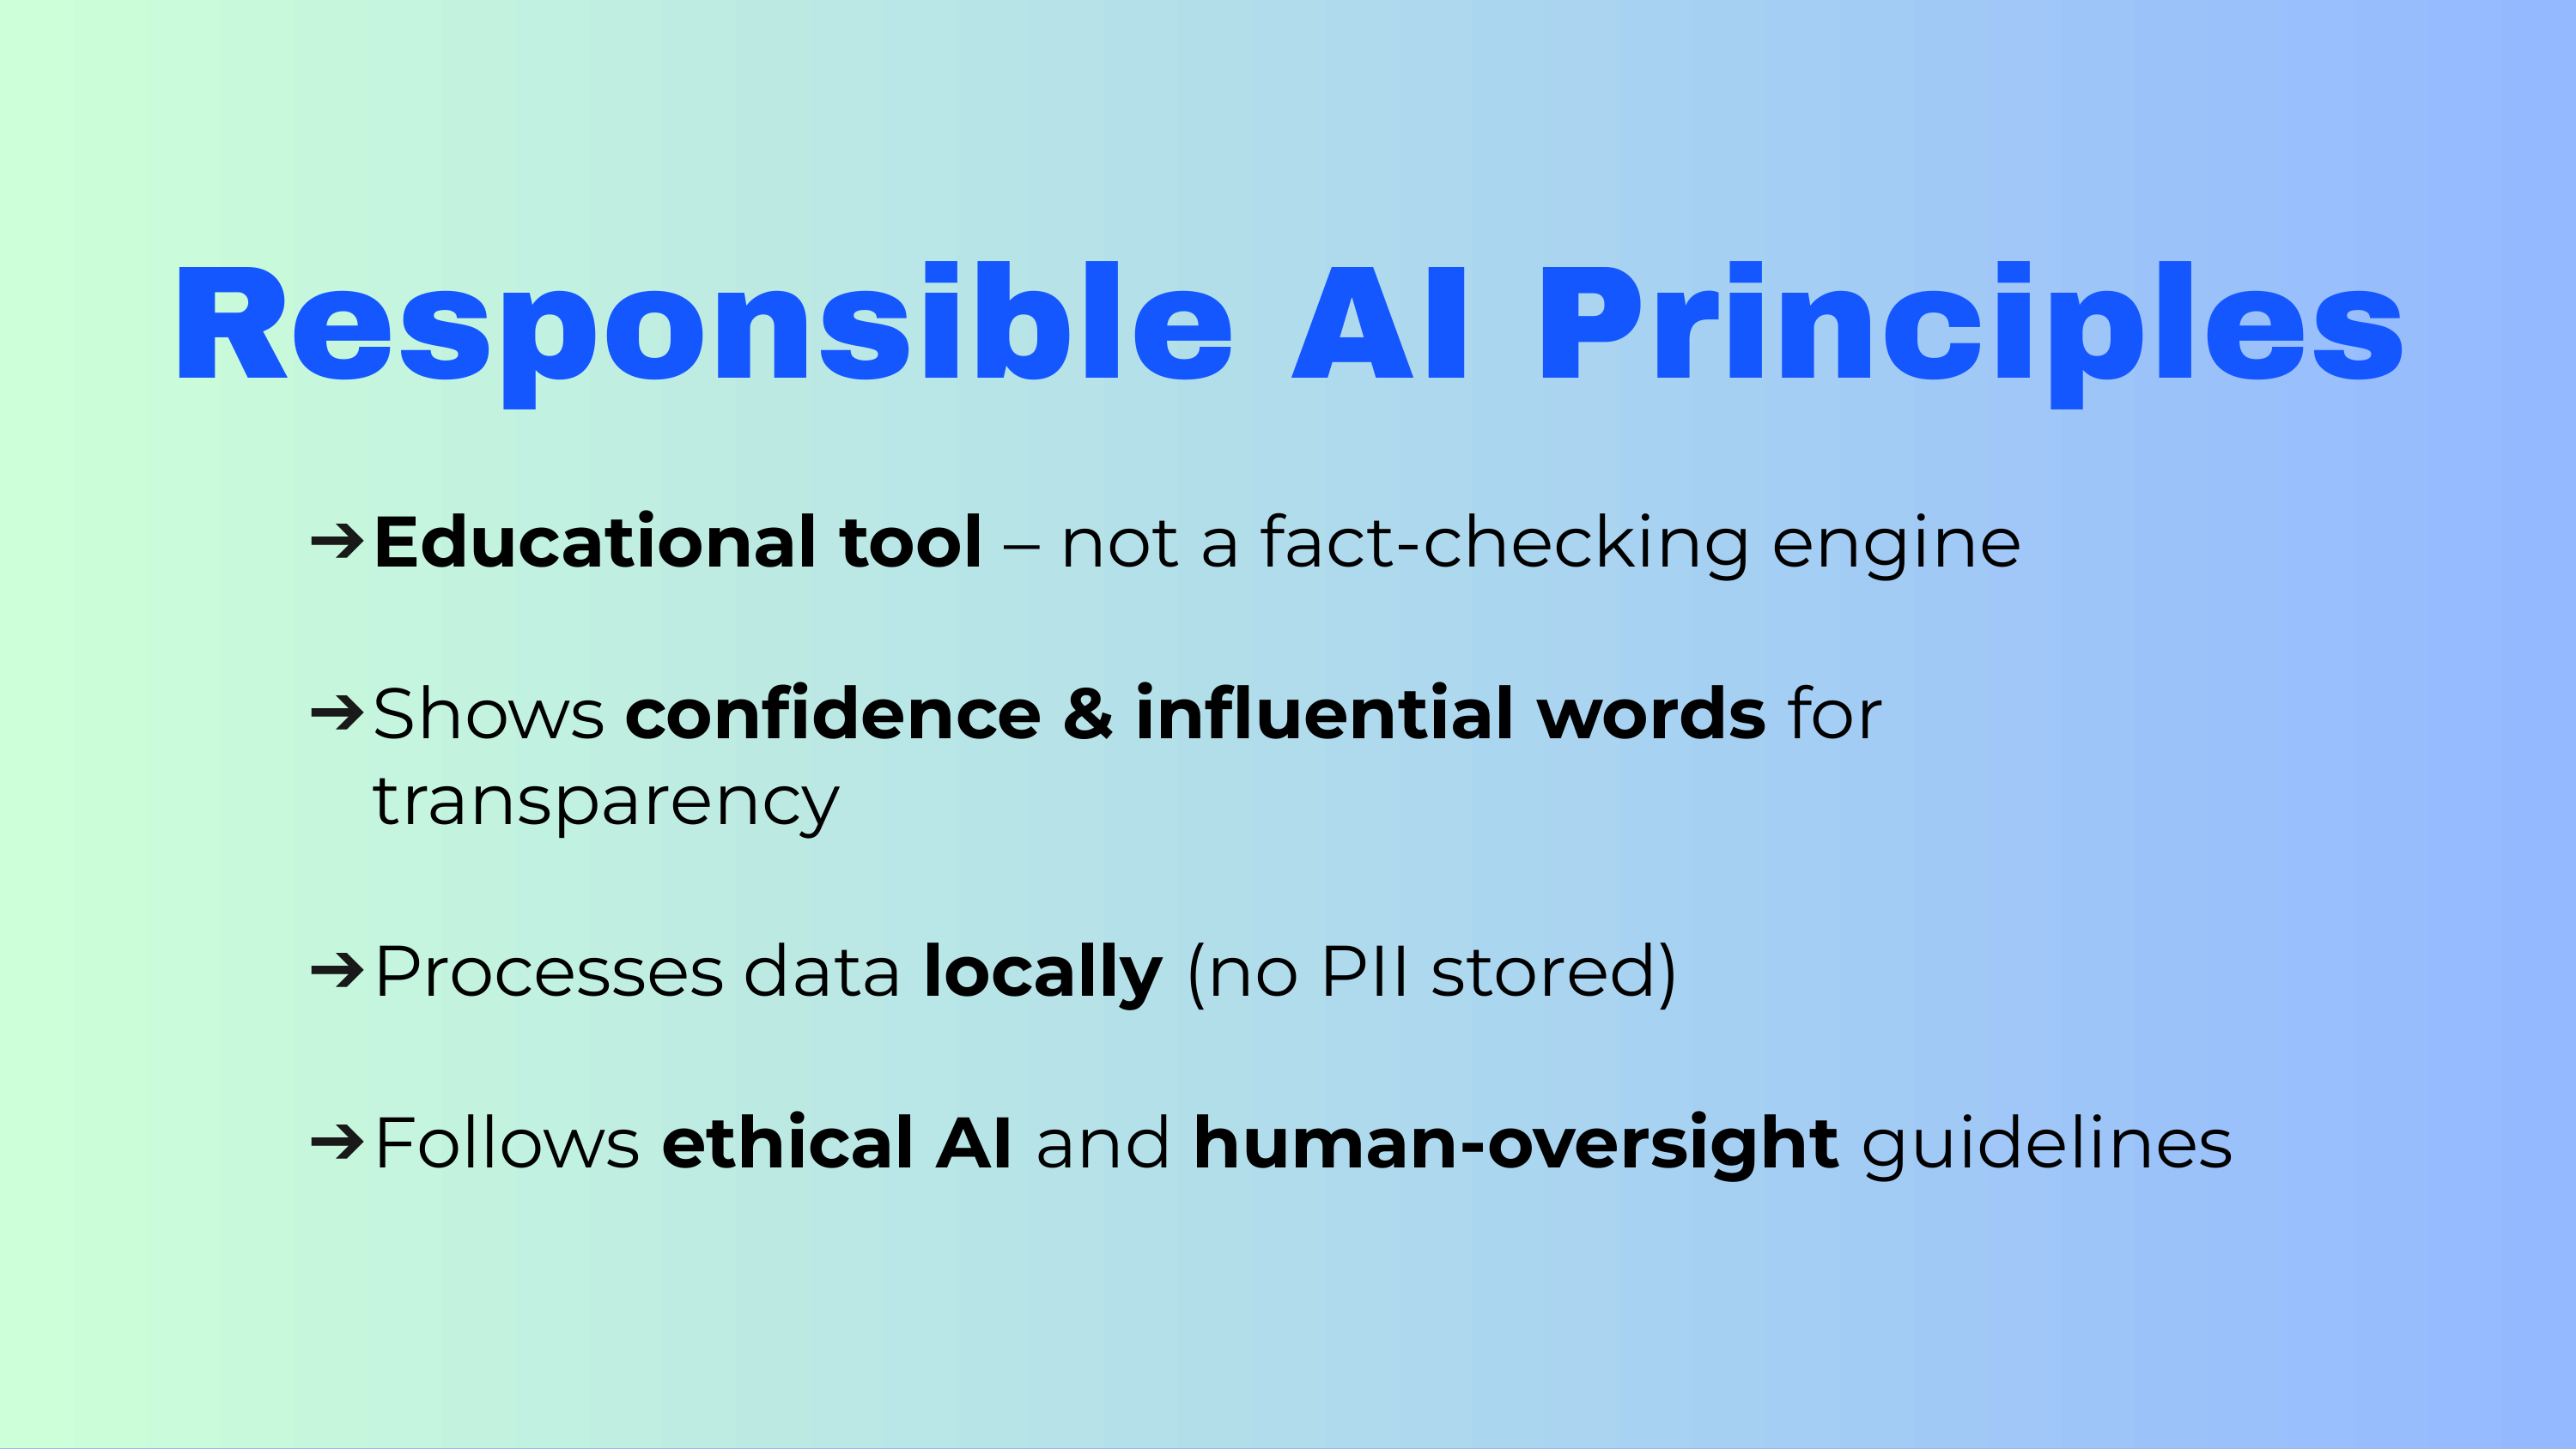

Responsible AI Principles
Educational tool – not a fact-checking engine

Shows confidence & influential words for transparency

Processes data locally (no PII stored)

Follows ethical AI and human-oversight guidelines